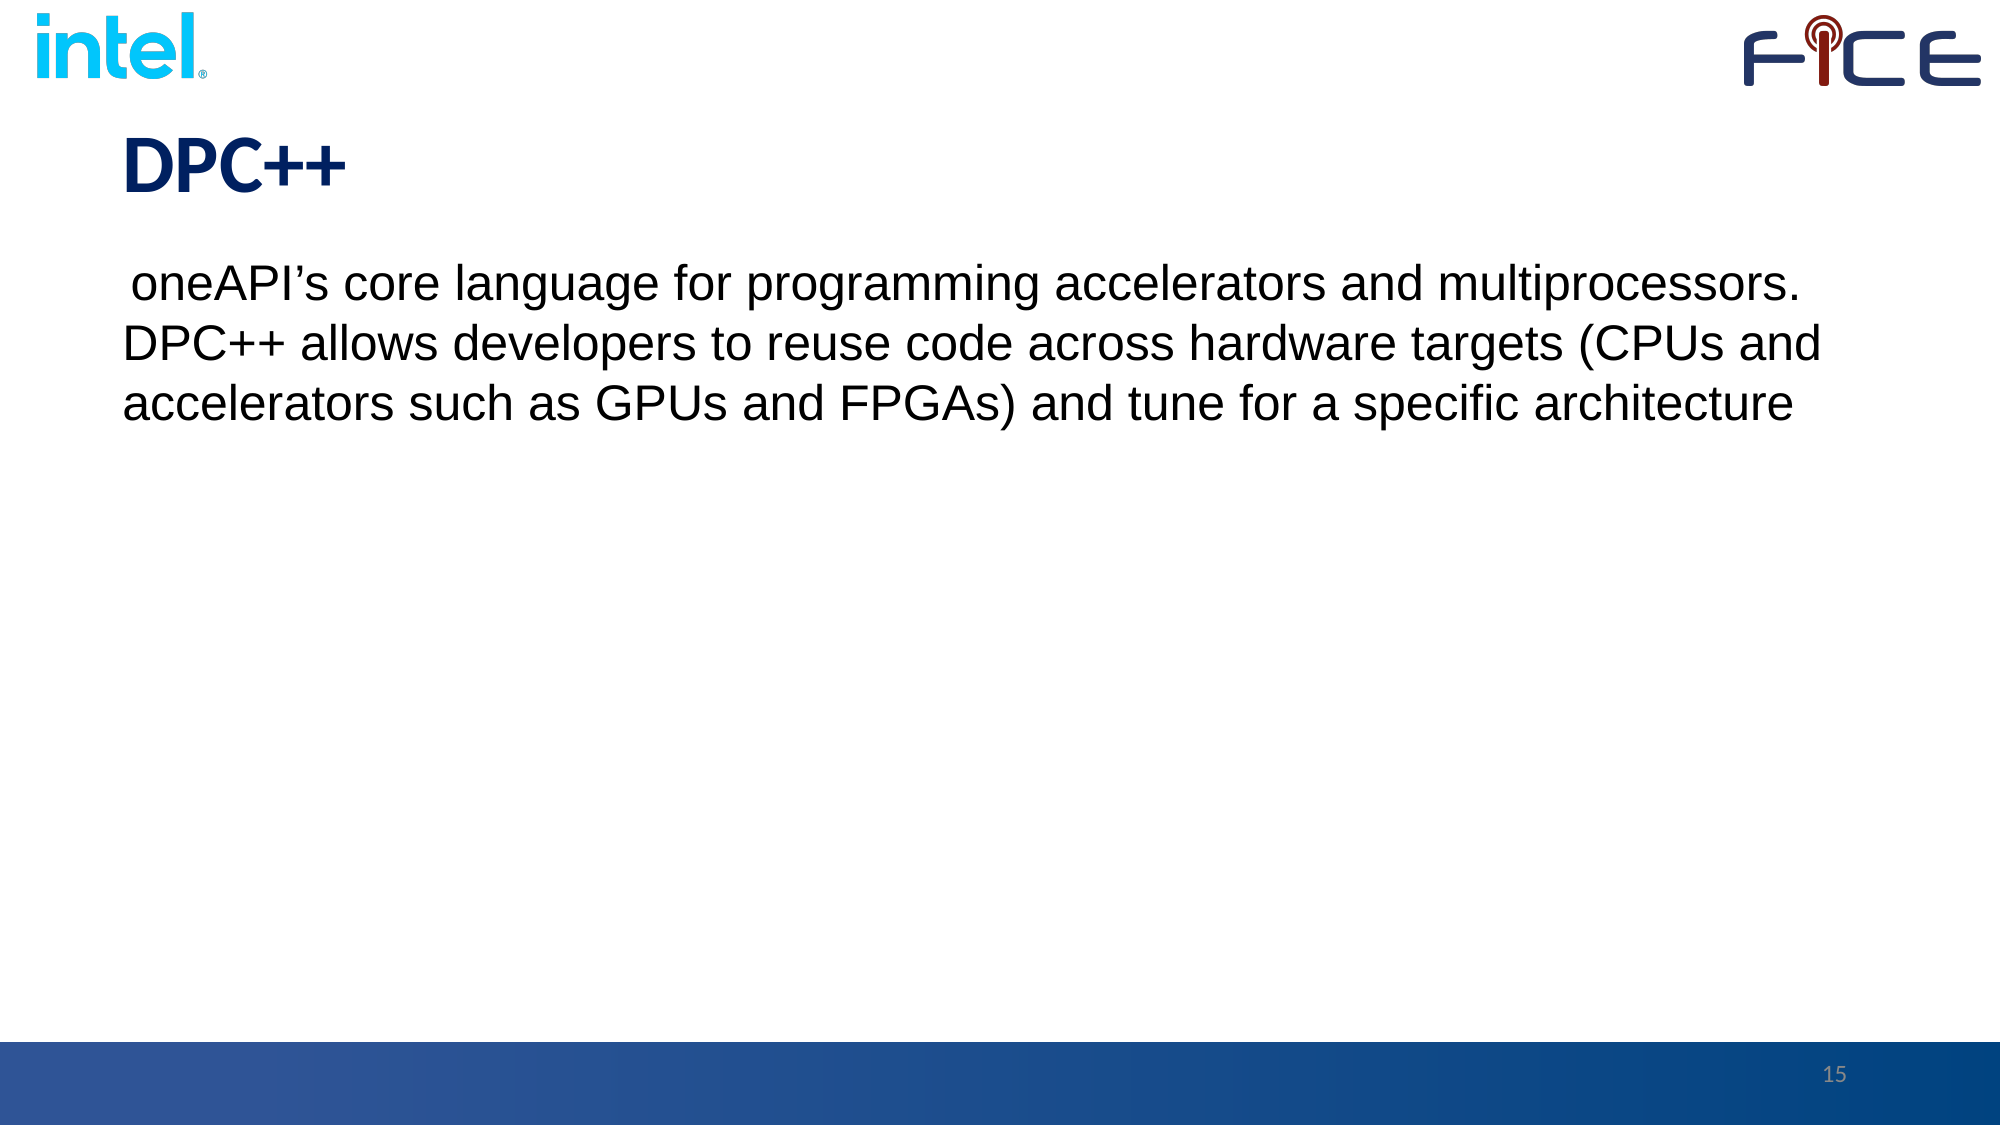

DPC++
 oneAPI’s core language for programming accelerators and multiprocessors. DPC++ allows developers to reuse code across hardware targets (CPUs and accelerators such as GPUs and FPGAs) and tune for a specific architecture
15